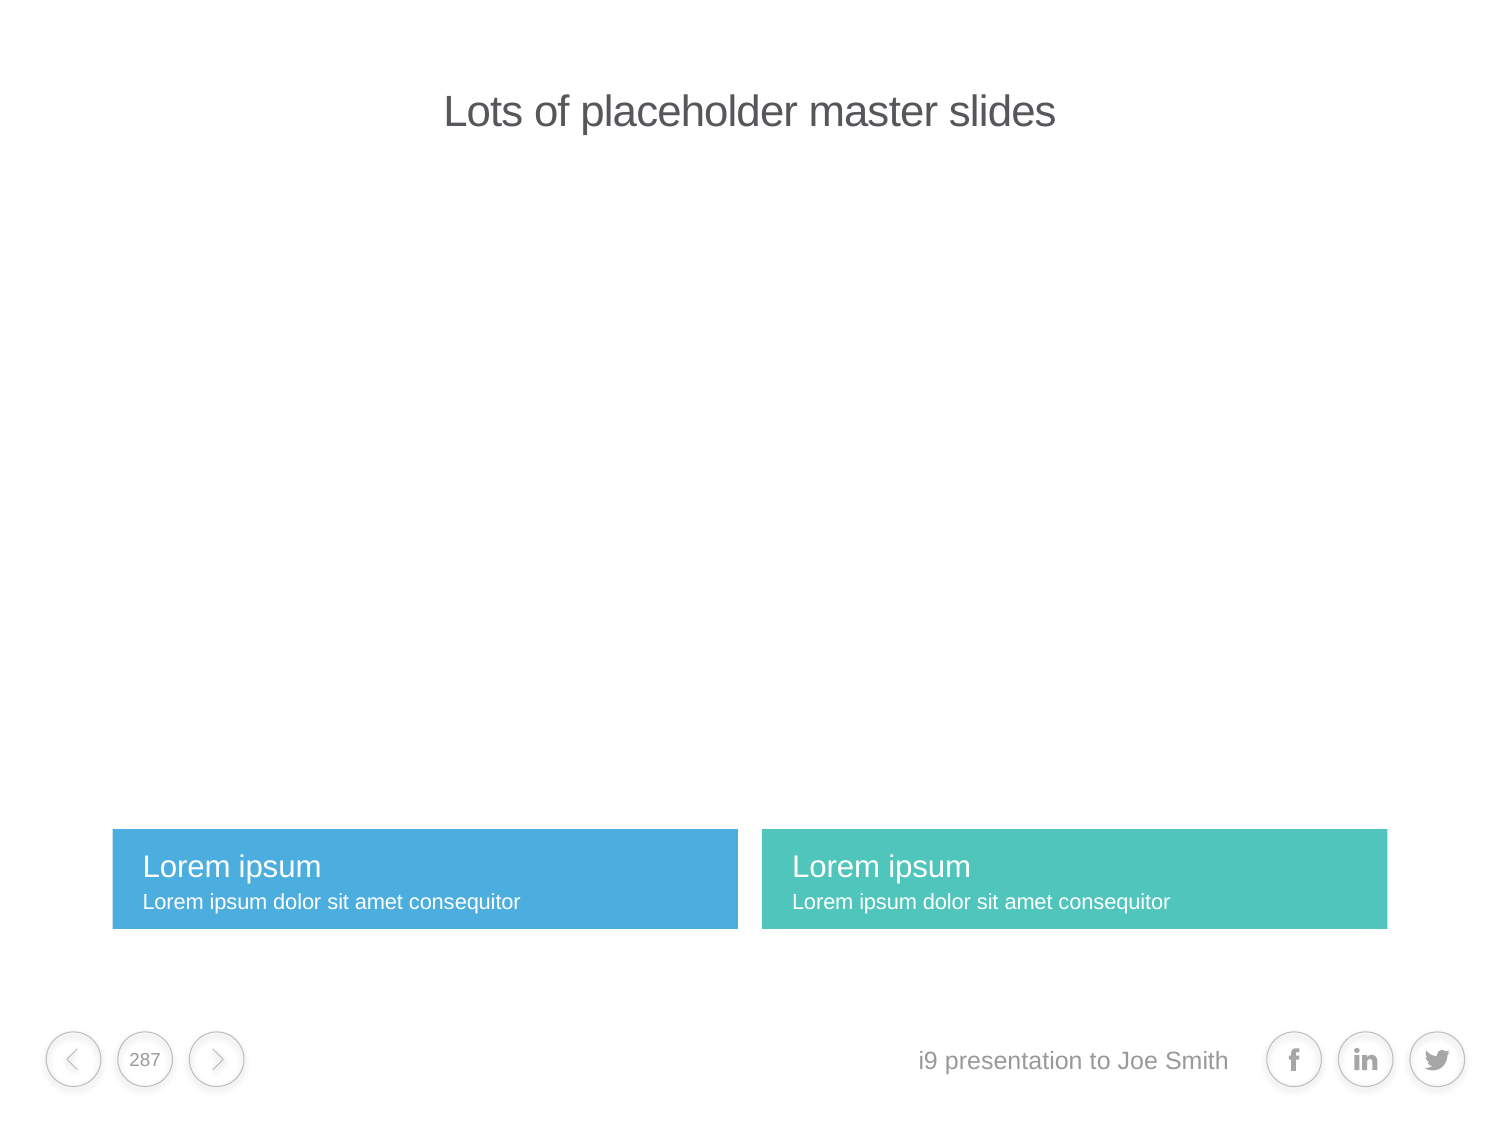

# Lots of placeholder master slides

Lorem ipsum
Lorem ipsum dolor sit amet consequitor
Lorem ipsum
Lorem ipsum dolor sit amet consequitor